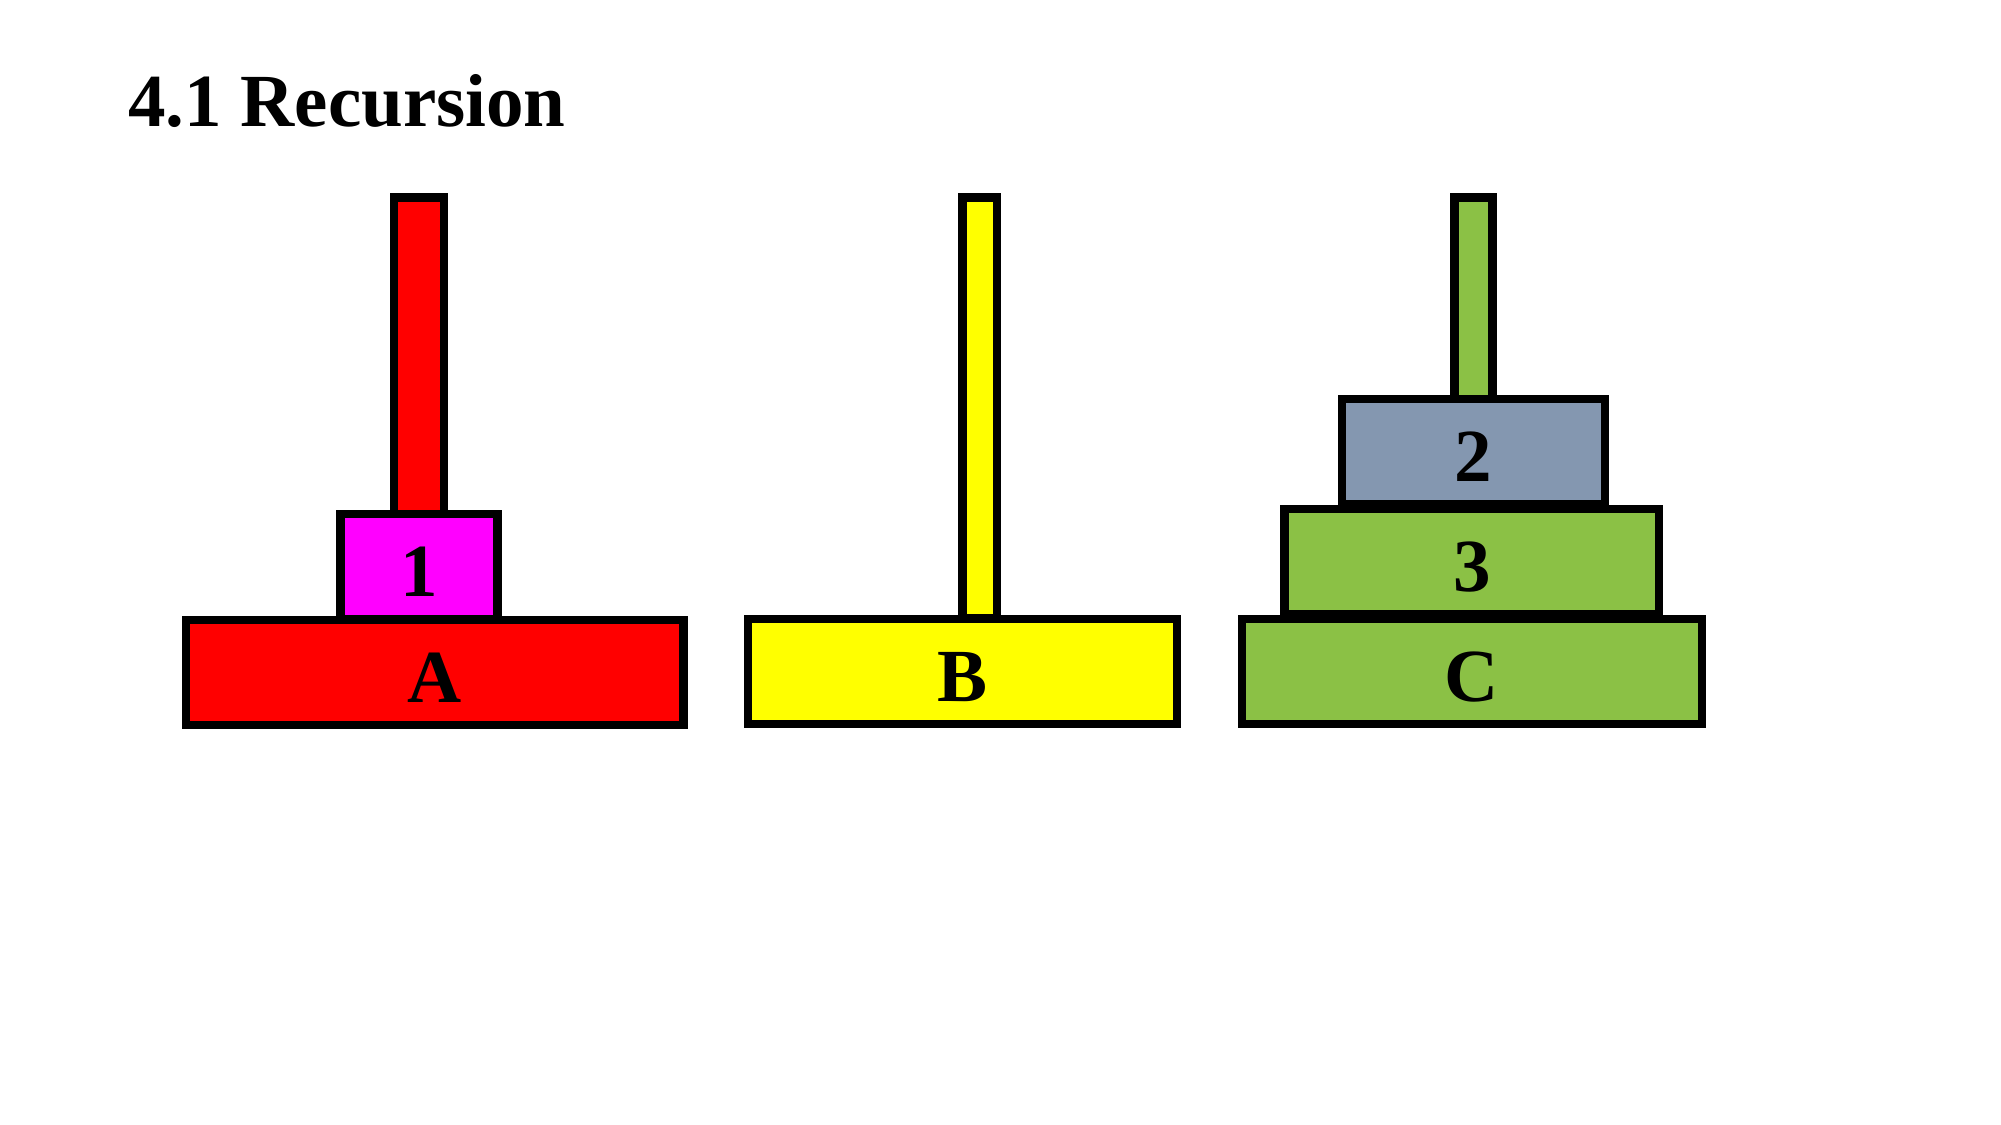

4.1 Recursion

2

3
1
C
B
A